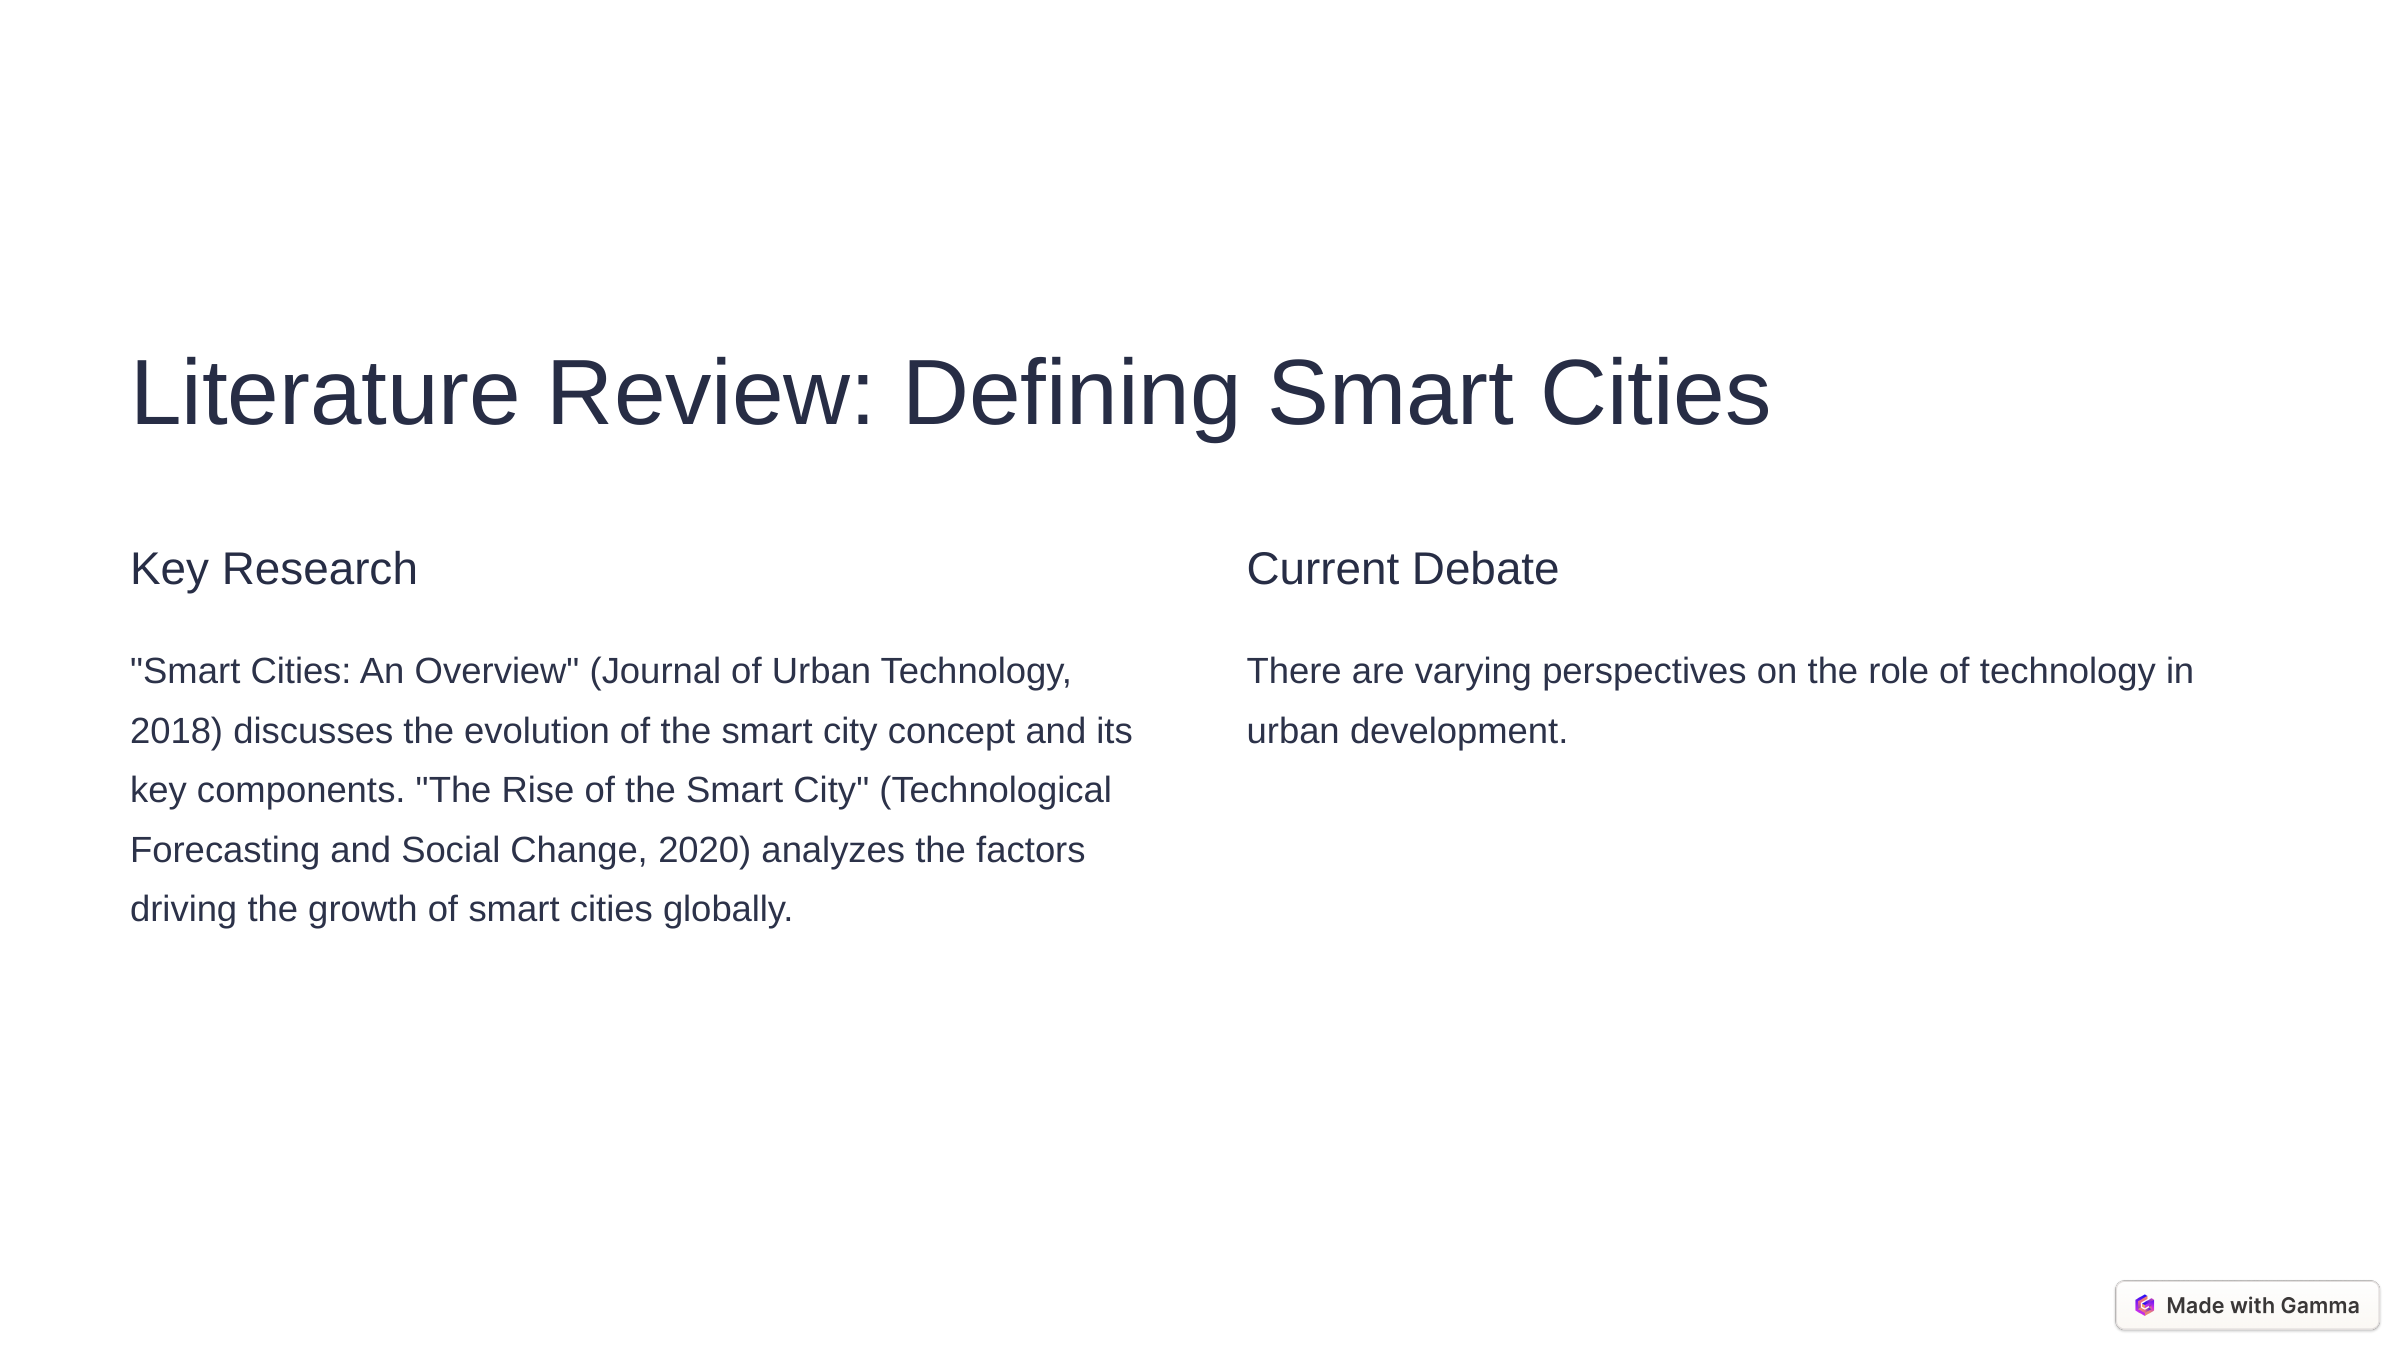

Literature Review: Defining Smart Cities
Key Research
Current Debate
"Smart Cities: An Overview" (Journal of Urban Technology, 2018) discusses the evolution of the smart city concept and its key components. "The Rise of the Smart City" (Technological Forecasting and Social Change, 2020) analyzes the factors driving the growth of smart cities globally.
There are varying perspectives on the role of technology in urban development.